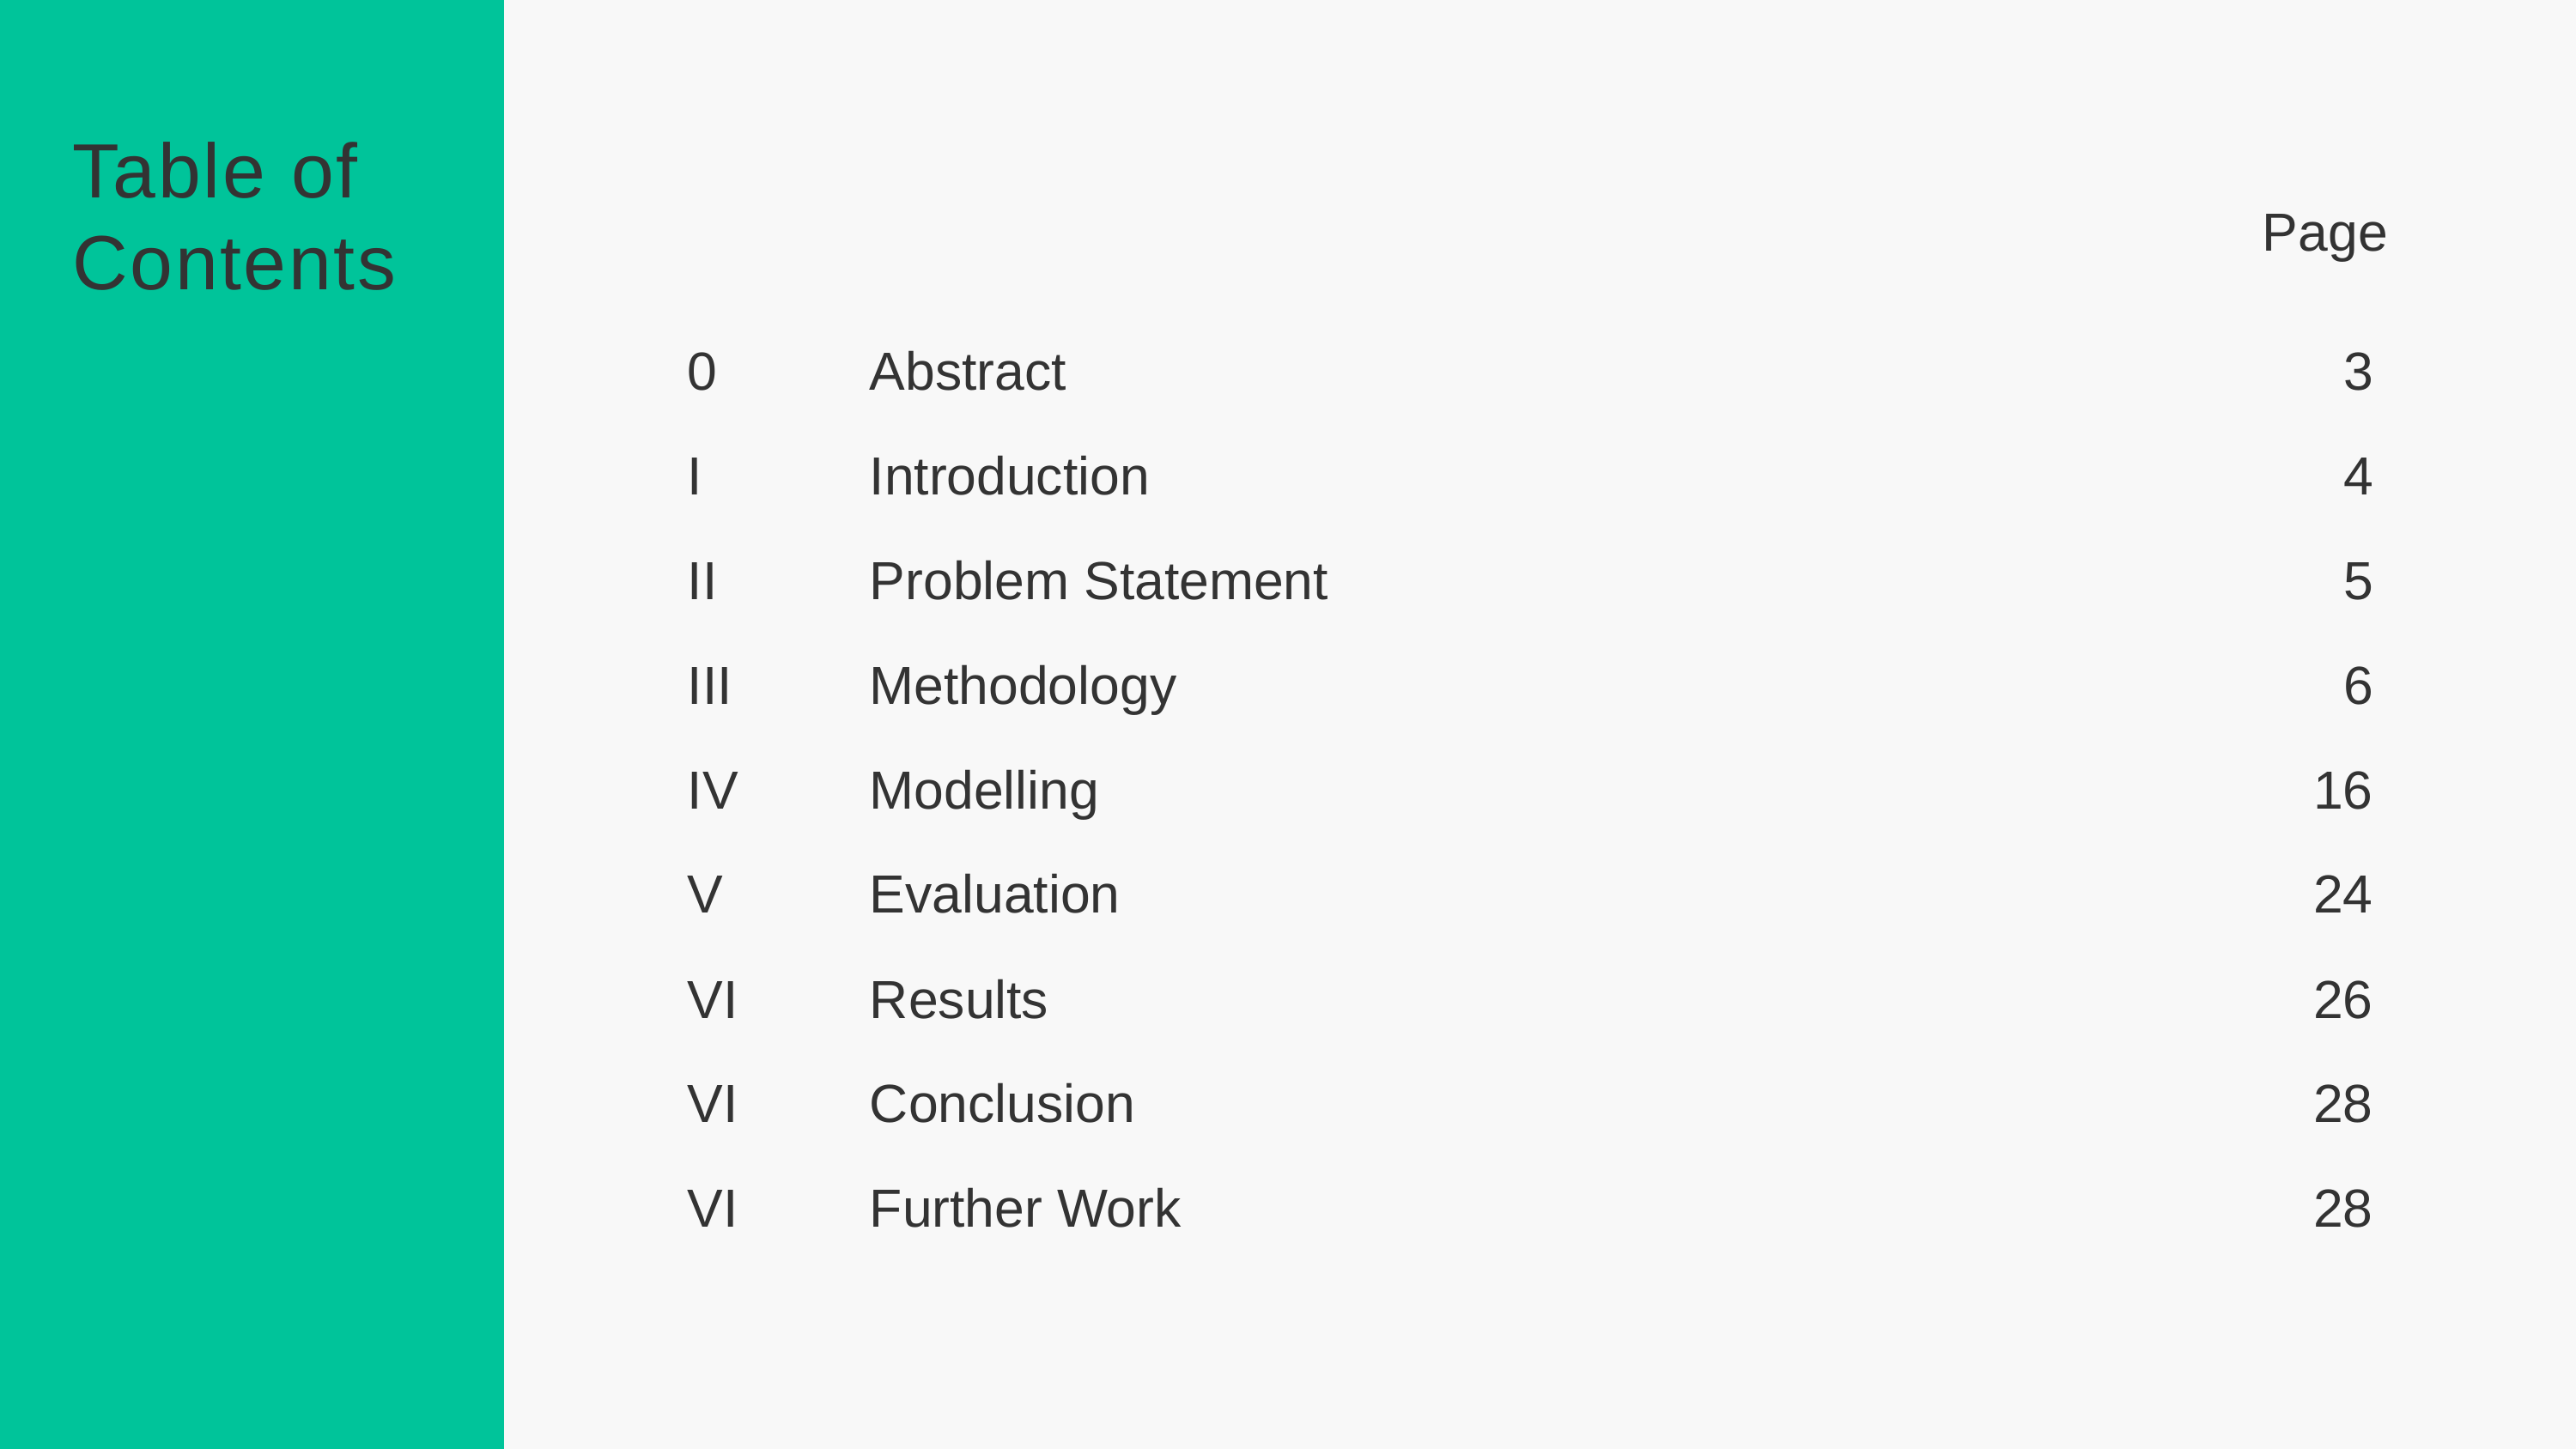

Table of
Contents
Page
0
Abstract
3
I
Introduction
4
II
Problem Statement
5
III
Methodology
6
IV
Modelling
16
V
Evaluation
24
VI
Results
26
VI
Conclusion
28
VI
Further Work
28